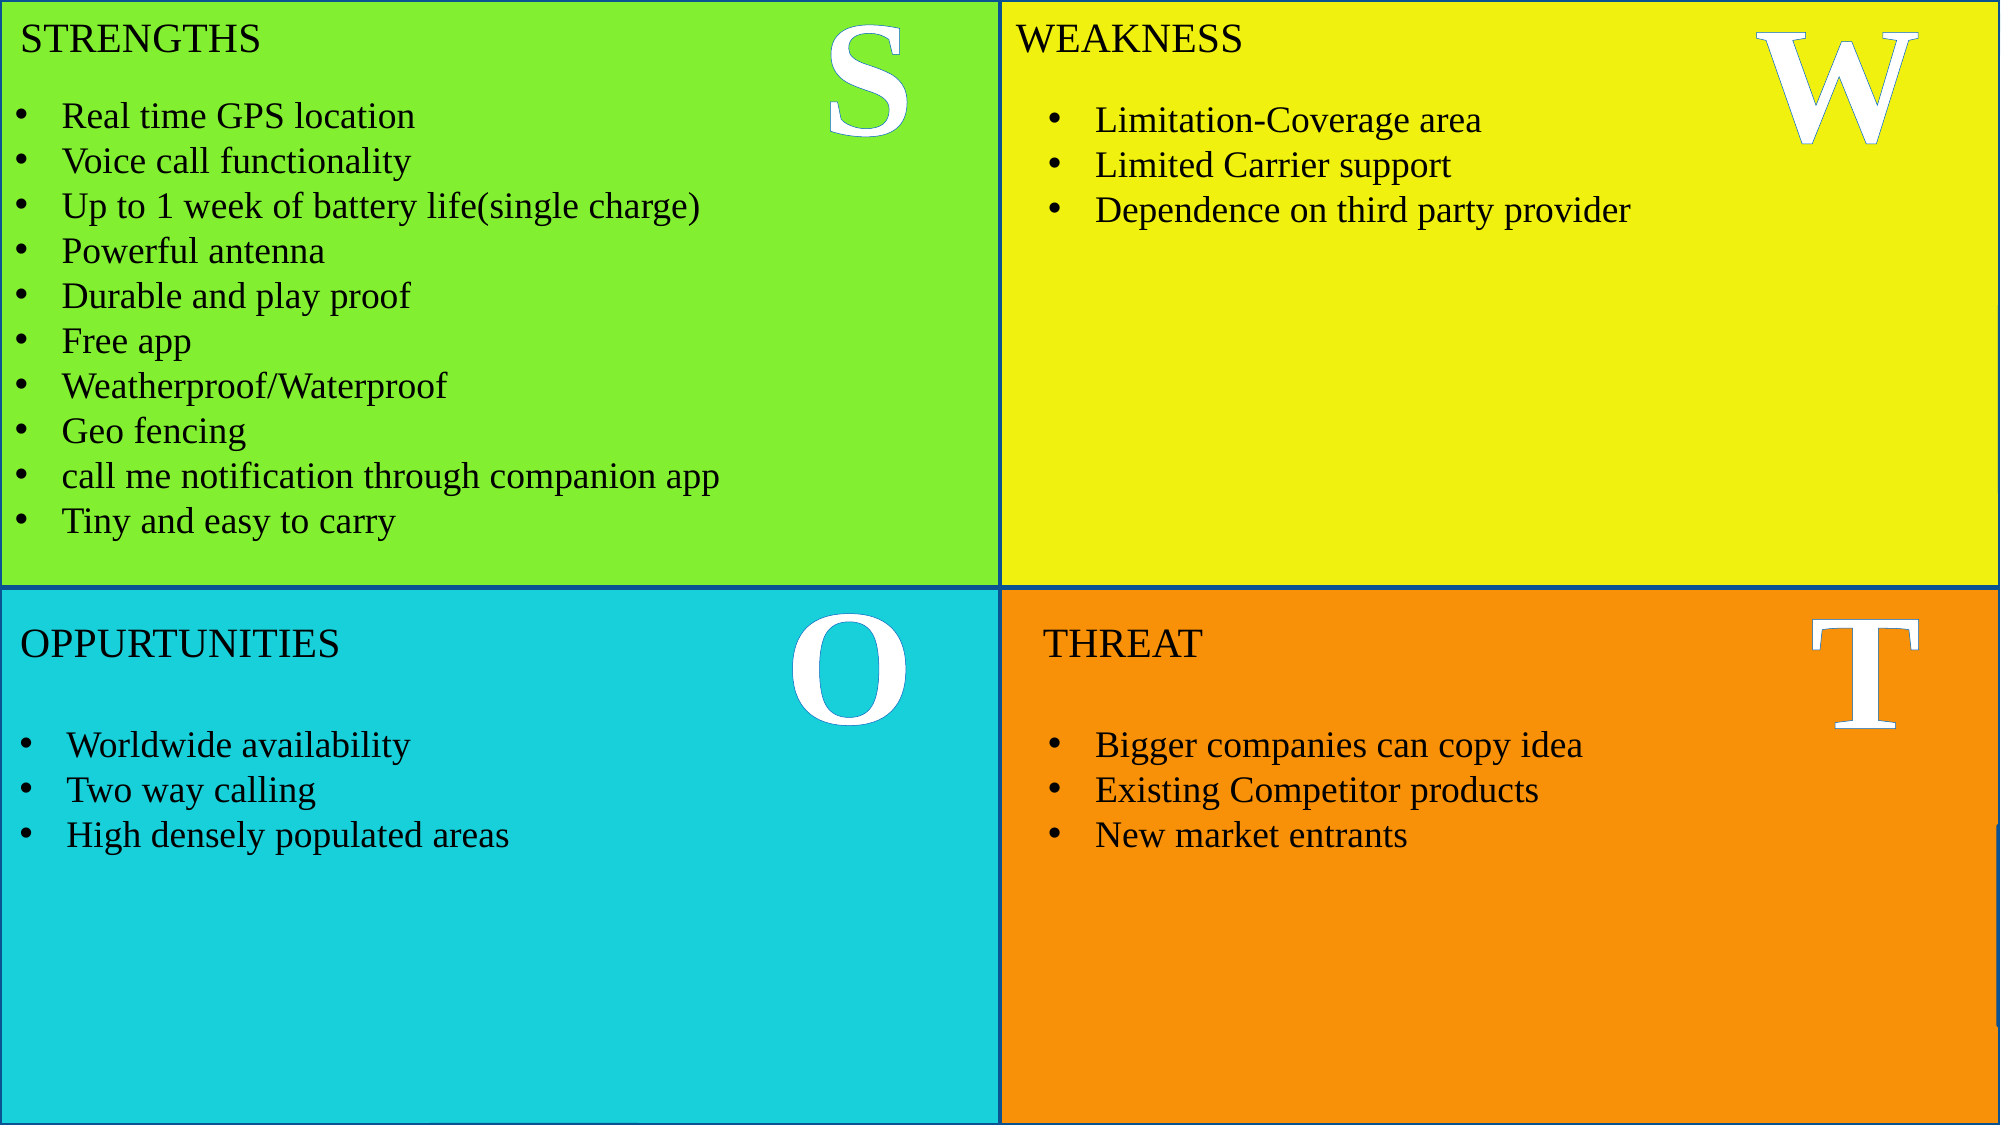

Real time GPS location
Voice call functionality
Up to 1 week of battery life(single charge)
Powerful antenna
Durable and play proof
Free app
Weatherproof/Waterproof
Geo fencing
call me notification through companion app
Tiny and easy to carry

S
W
STRENGTHS
WEAKNESS
Limitation-Coverage area
Limited Carrier support
Dependence on third party provider
INTERNAL FAKTORS
O
T

OPPURTUNITIES
THREAT
Bigger companies can copy idea
Existing Competitor products
New market entrants

Worldwide availability
Two way calling
High densely populated areas

ETERNAL  FAKTORS
POSITIVES
NEGATIVES